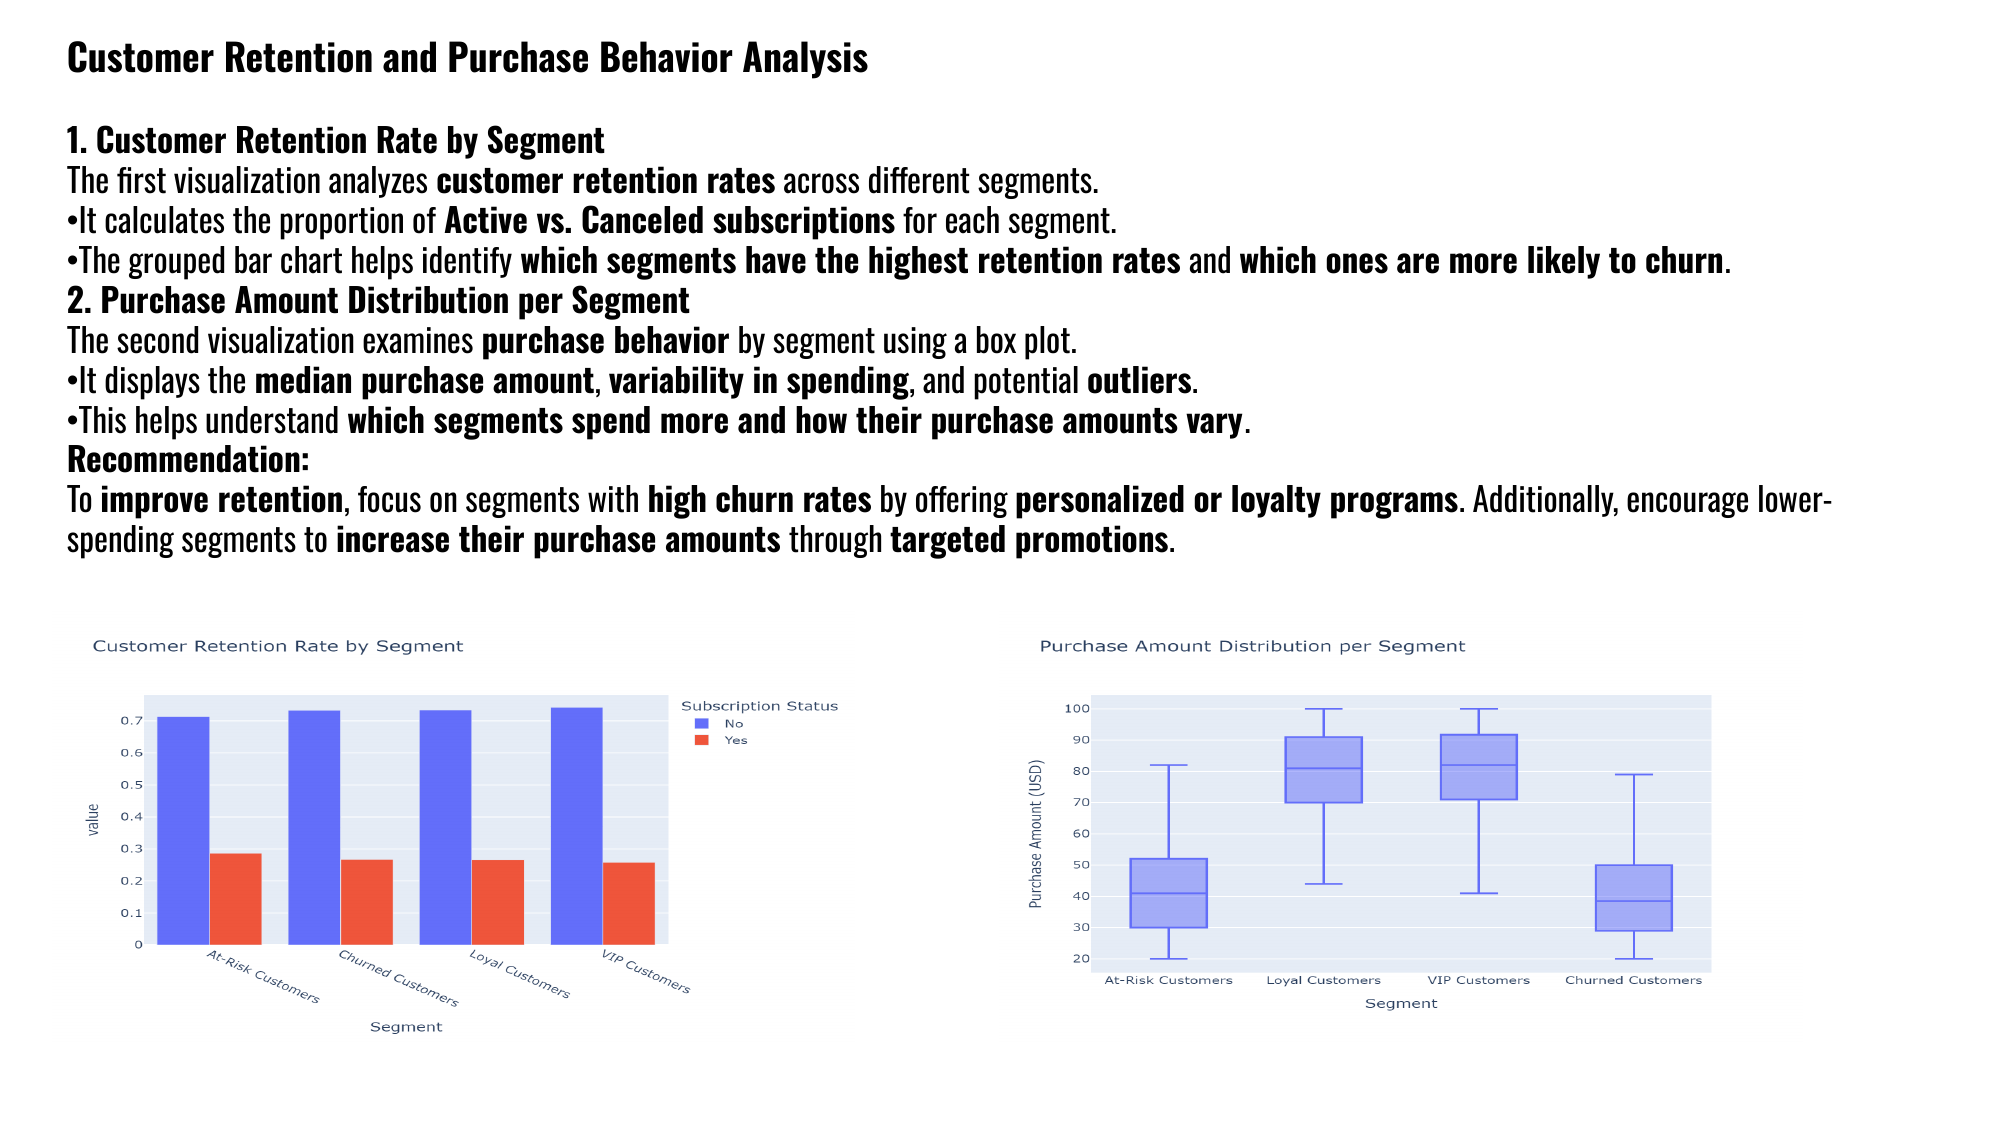

Customer Retention and Purchase Behavior Analysis

1. Customer Retention Rate by Segment
The first visualization analyzes customer retention rates across different segments.
It calculates the proportion of Active vs. Canceled subscriptions for each segment.
The grouped bar chart helps identify which segments have the highest retention rates and which ones are more likely to churn.
2. Purchase Amount Distribution per Segment
The second visualization examines purchase behavior by segment using a box plot.
It displays the median purchase amount, variability in spending, and potential outliers.
This helps understand which segments spend more and how their purchase amounts vary.
Recommendation:
To improve retention, focus on segments with high churn rates by offering personalized or loyalty programs. Additionally, encourage lower-spending segments to increase their purchase amounts through targeted promotions.